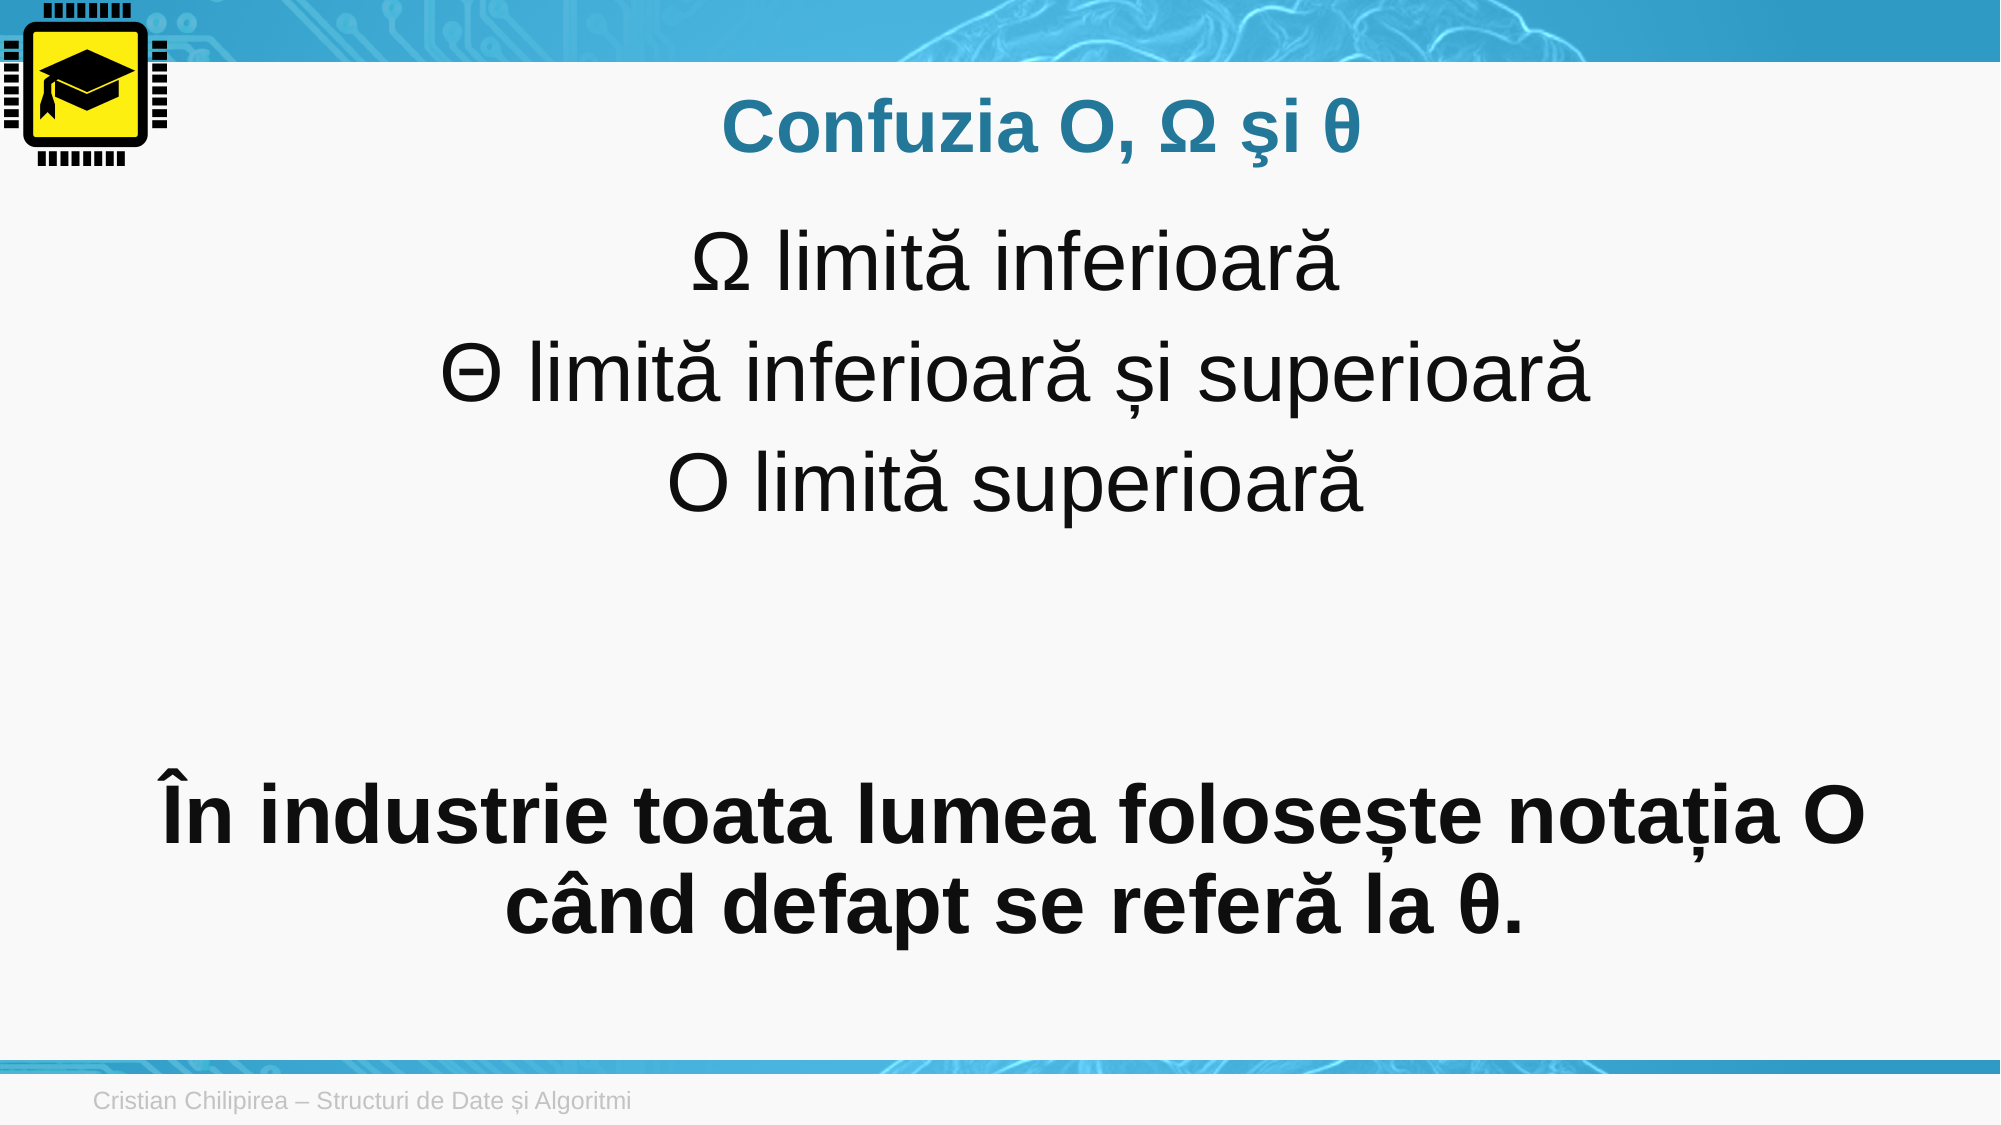

# Confuzia O, Ω şi θ
Ω limită inferioară
Θ limită inferioară și superioară
O limită superioară

În industrie toata lumea folosește notația O când defapt se referă la θ.
Cristian Chilipirea – Structuri de Date și Algoritmi